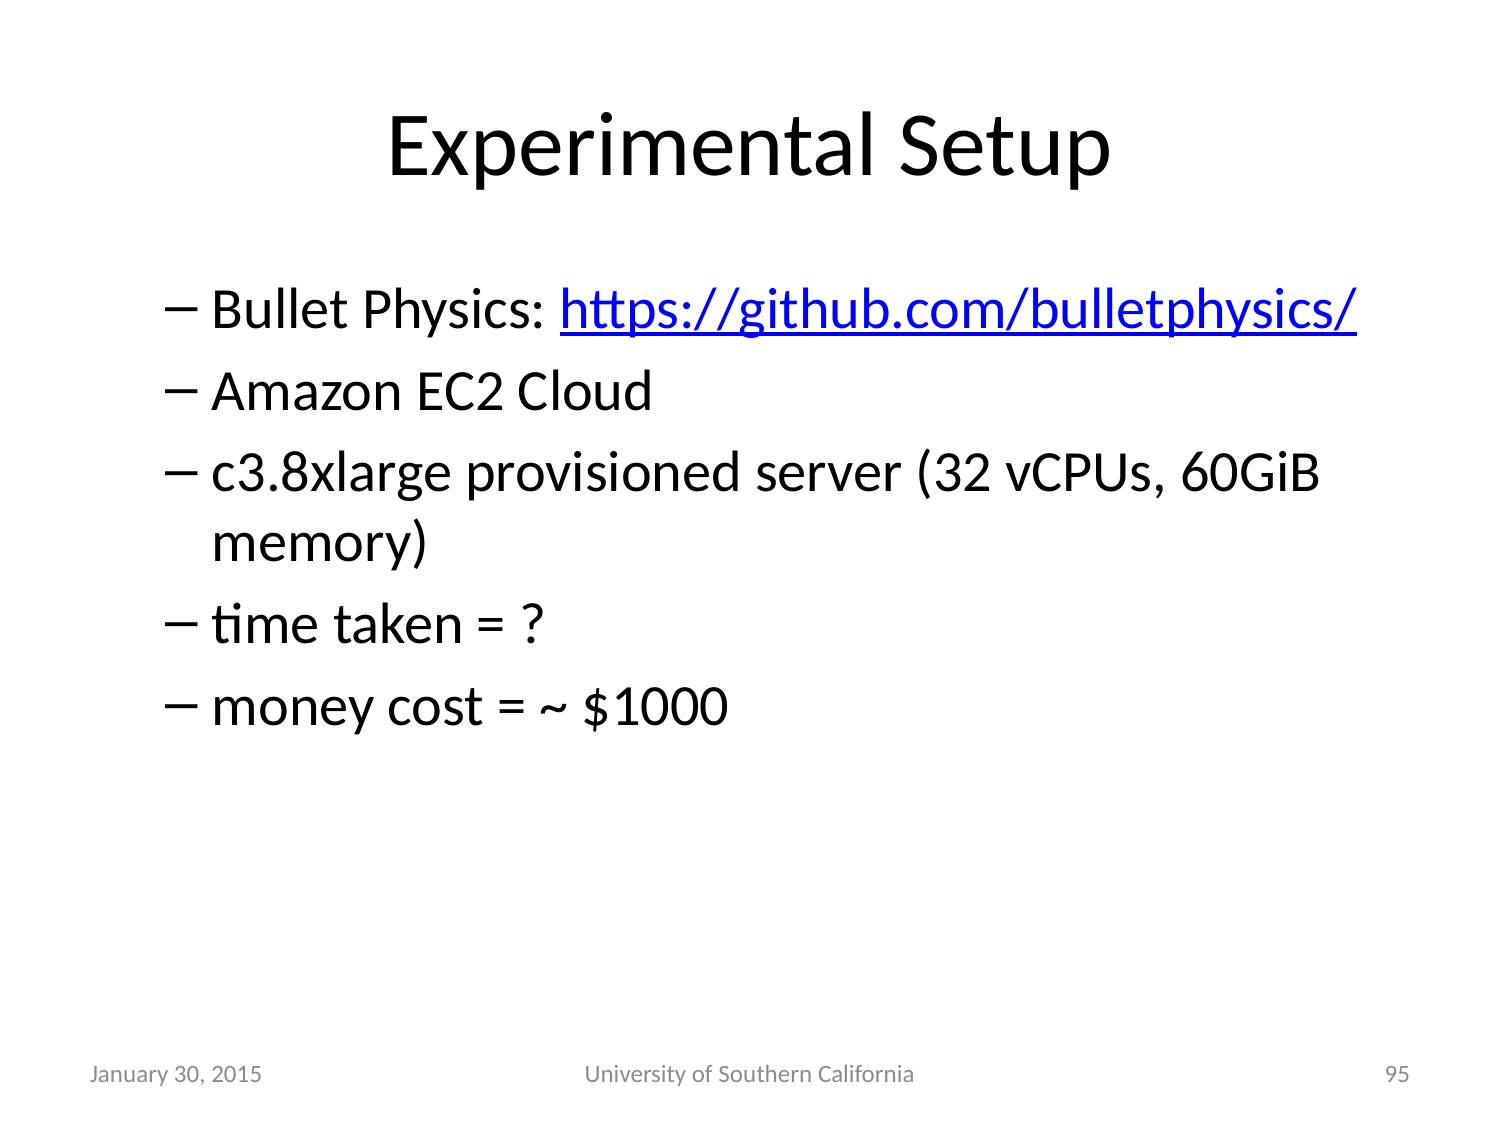

# Experimental Setup
Bullet Physics: https://github.com/bulletphysics/
Amazon EC2 Cloud
c3.8xlarge provisioned server (32 vCPUs, 60GiB memory)
time taken = ?
money cost = ~ $1000

January 30, 2015
University of Southern California
95